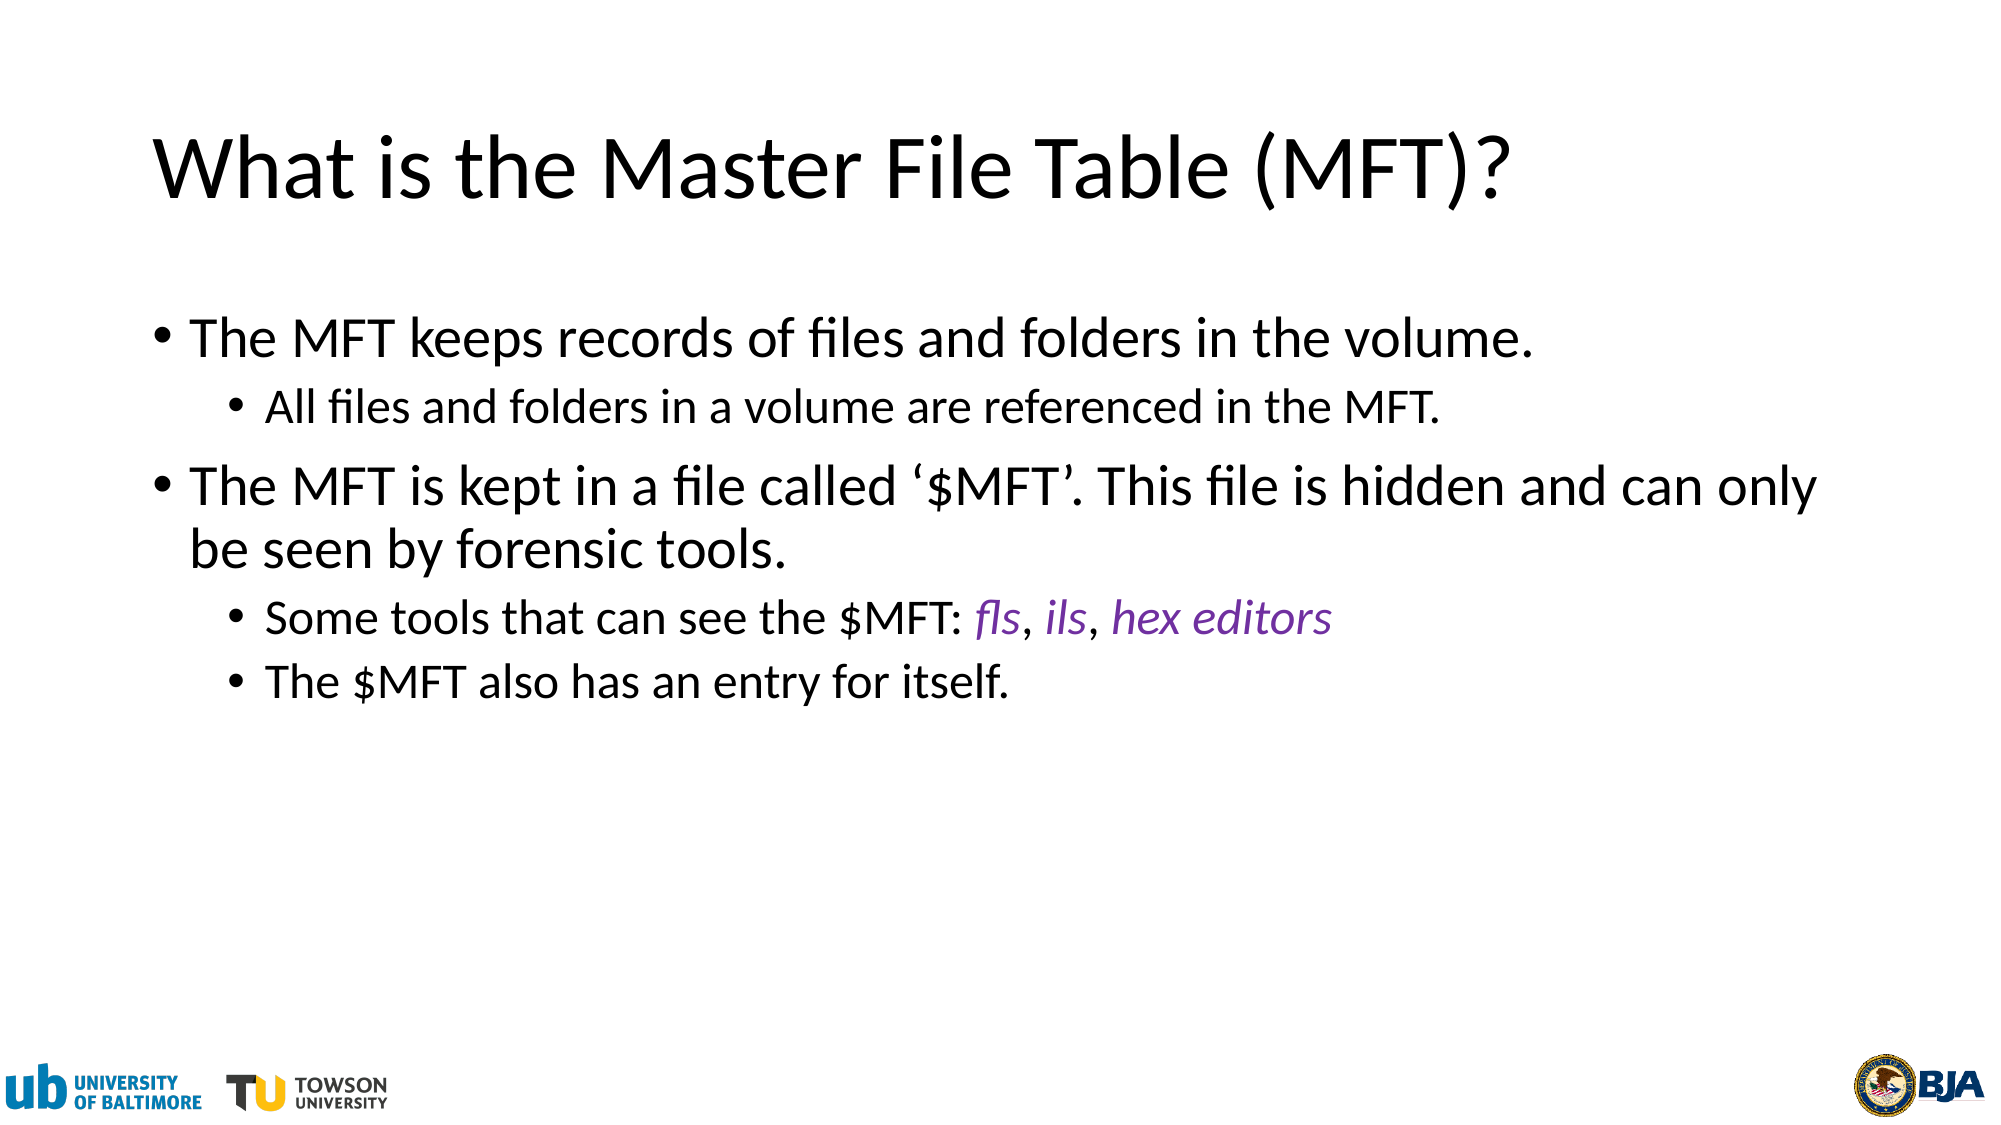

# What is the Master File Table (MFT)?
The MFT keeps records of files and folders in the volume.
All files and folders in a volume are referenced in the MFT.
The MFT is kept in a file called ‘$MFT’. This file is hidden and can only be seen by forensic tools.
Some tools that can see the $MFT: fls, ils, hex editors
The $MFT also has an entry for itself.